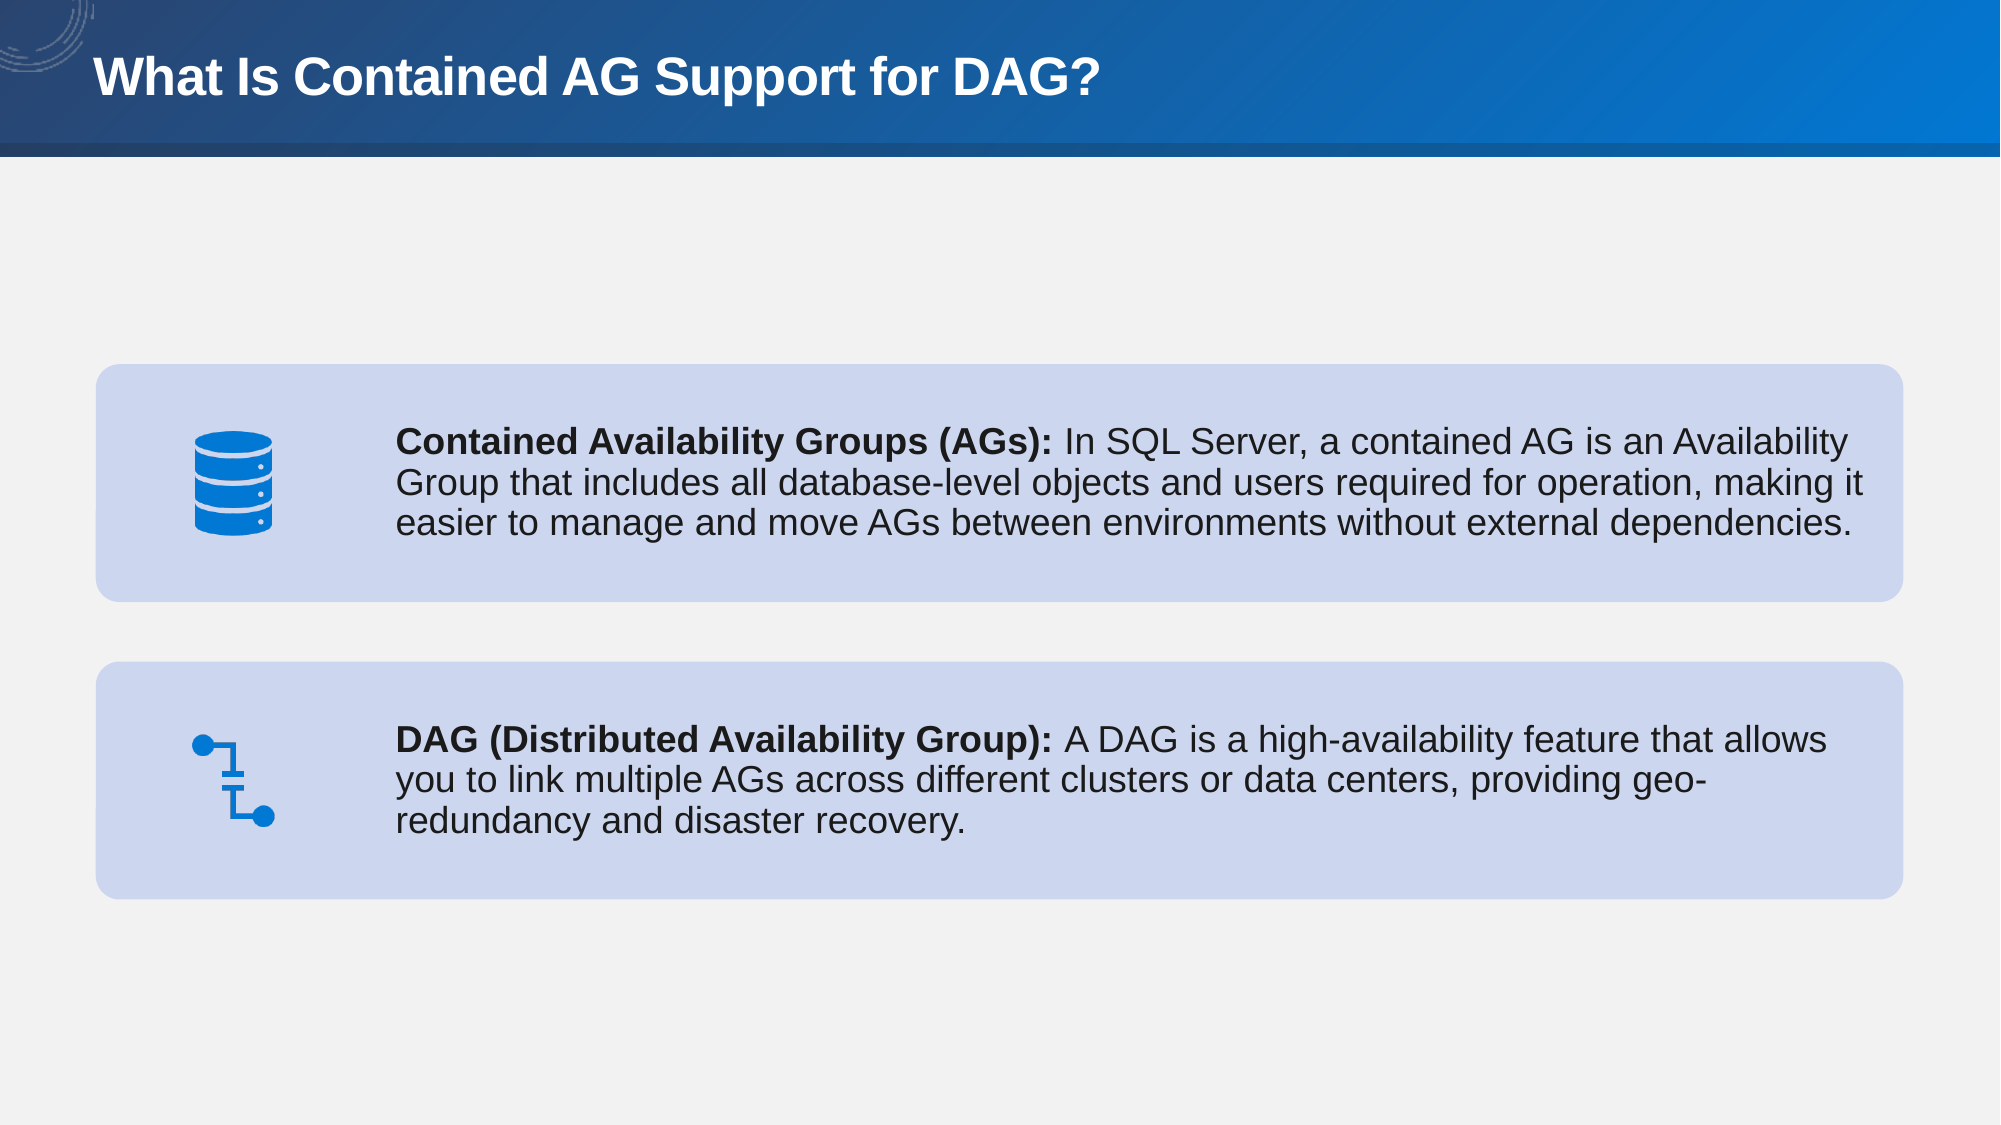

# What Is Contained AG Support for DAG?
Contained Availability Groups (AGs): In SQL Server, a contained AG is an Availability Group that includes all database-level objects and users required for operation, making it easier to manage and move AGs between environments without external dependencies.
DAG (Distributed Availability Group): A DAG is a high-availability feature that allows you to link multiple AGs across different clusters or data centers, providing geo-redundancy and disaster recovery.